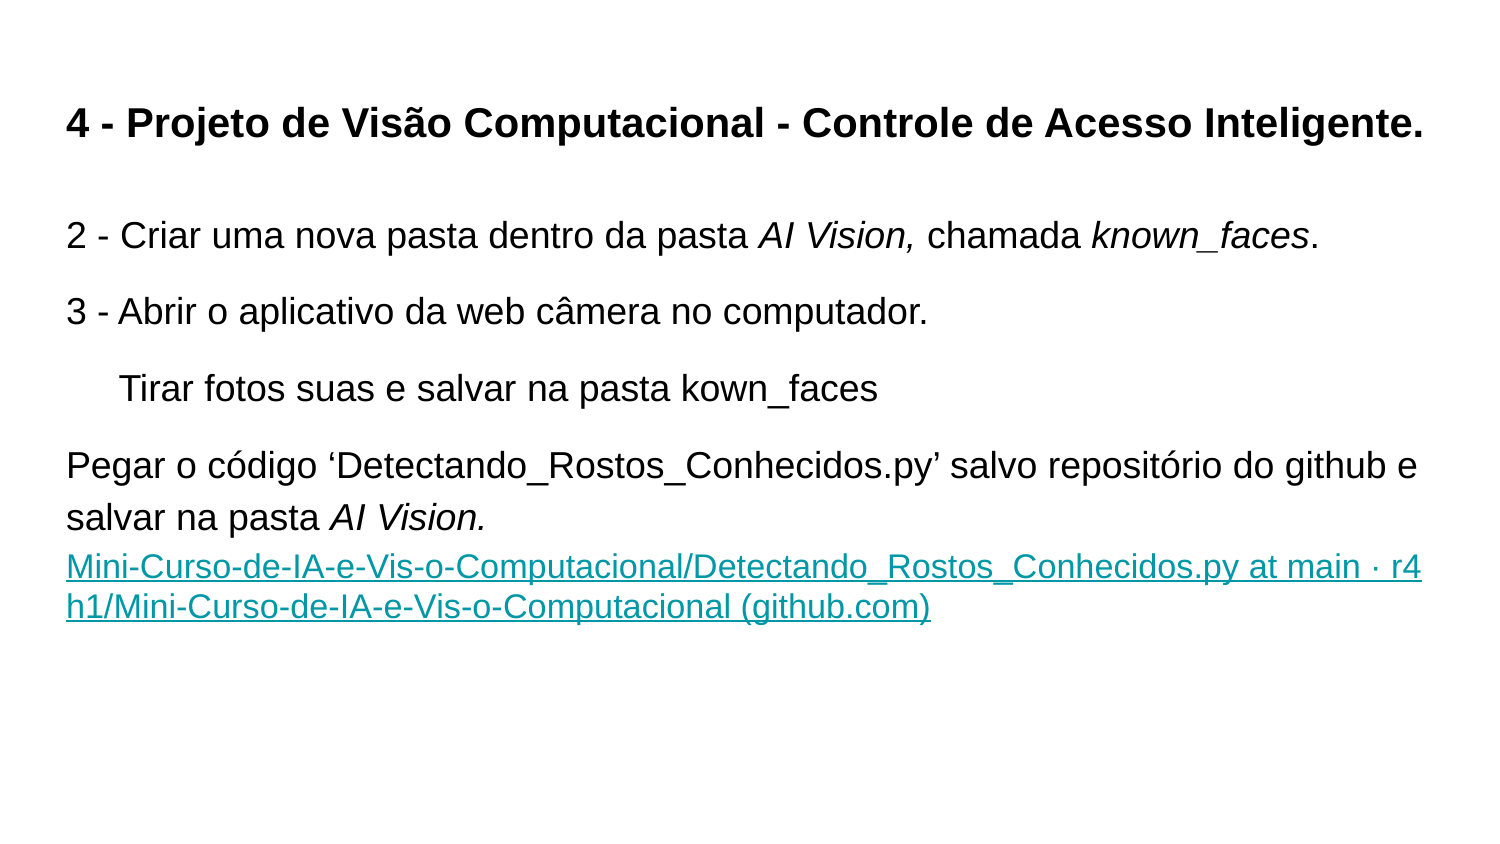

# 4 - Projeto de Visão Computacional - Controle de Acesso Inteligente.
2 - Criar uma nova pasta dentro da pasta AI Vision, chamada known_faces.
3 - Abrir o aplicativo da web câmera no computador.
     Tirar fotos suas e salvar na pasta kown_faces
Pegar o código ‘Detectando_Rostos_Conhecidos.py’ salvo repositório do github e salvar na pasta AI Vision. Mini-Curso-de-IA-e-Vis-o-Computacional/Detectando_Rostos_Conhecidos.py at main · r4h1/Mini-Curso-de-IA-e-Vis-o-Computacional (github.com)